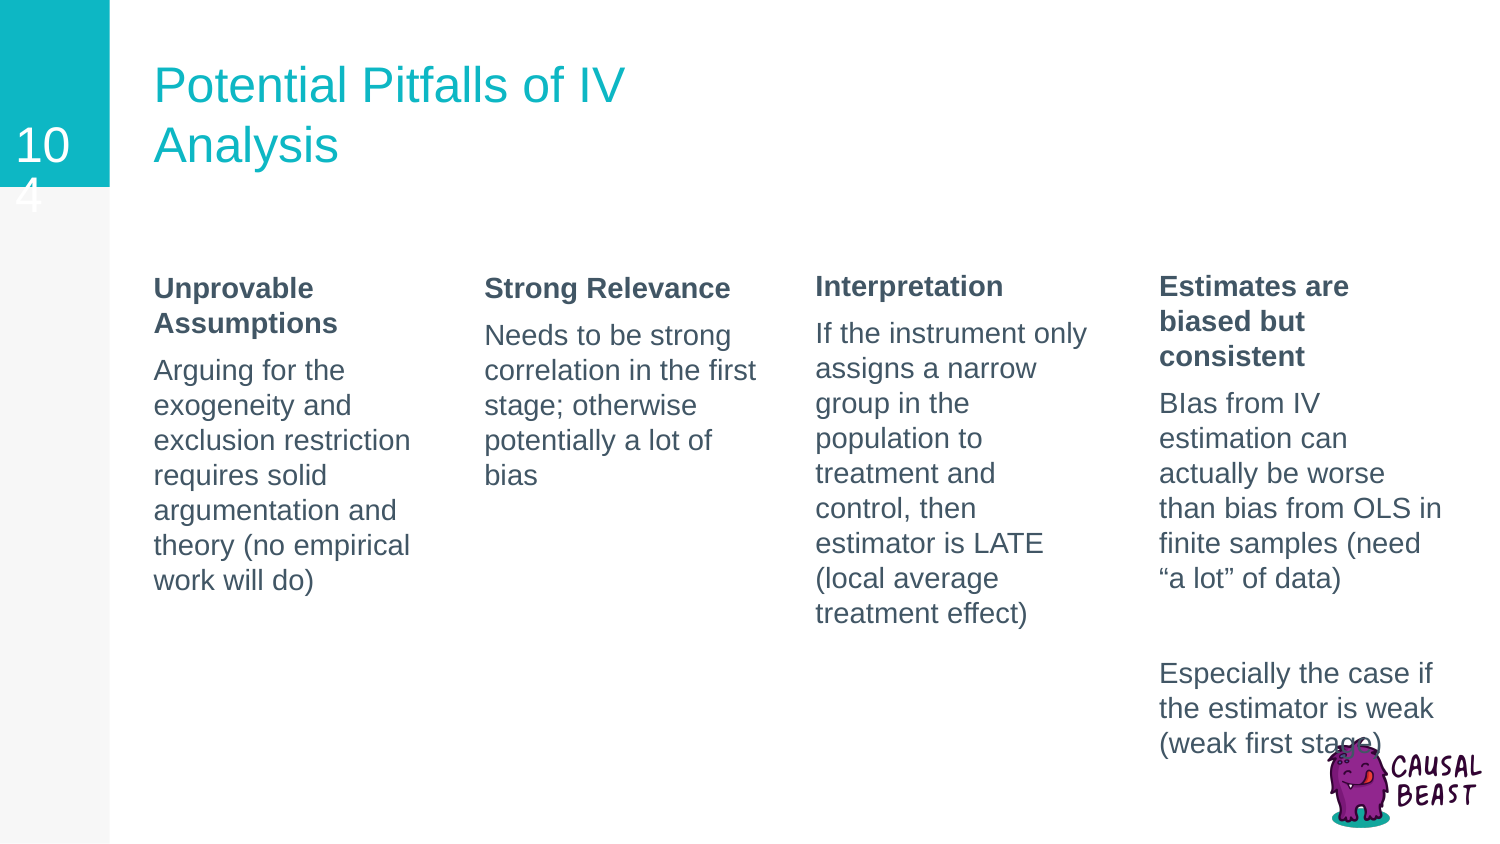

104
# Potential Pitfalls of IV Analysis
Interpretation
If the instrument only assigns a narrow group in the population to treatment and control, then estimator is LATE (local average treatment effect)

Estimates are biased but consistent
BIas from IV estimation can actually be worse than bias from OLS in finite samples (need “a lot” of data)

Especially the case if the estimator is weak (weak first stage)

Unprovable Assumptions
Arguing for the exogeneity and exclusion restriction requires solid argumentation and theory (no empirical work will do)
Strong Relevance
Needs to be strong correlation in the first stage; otherwise potentially a lot of bias